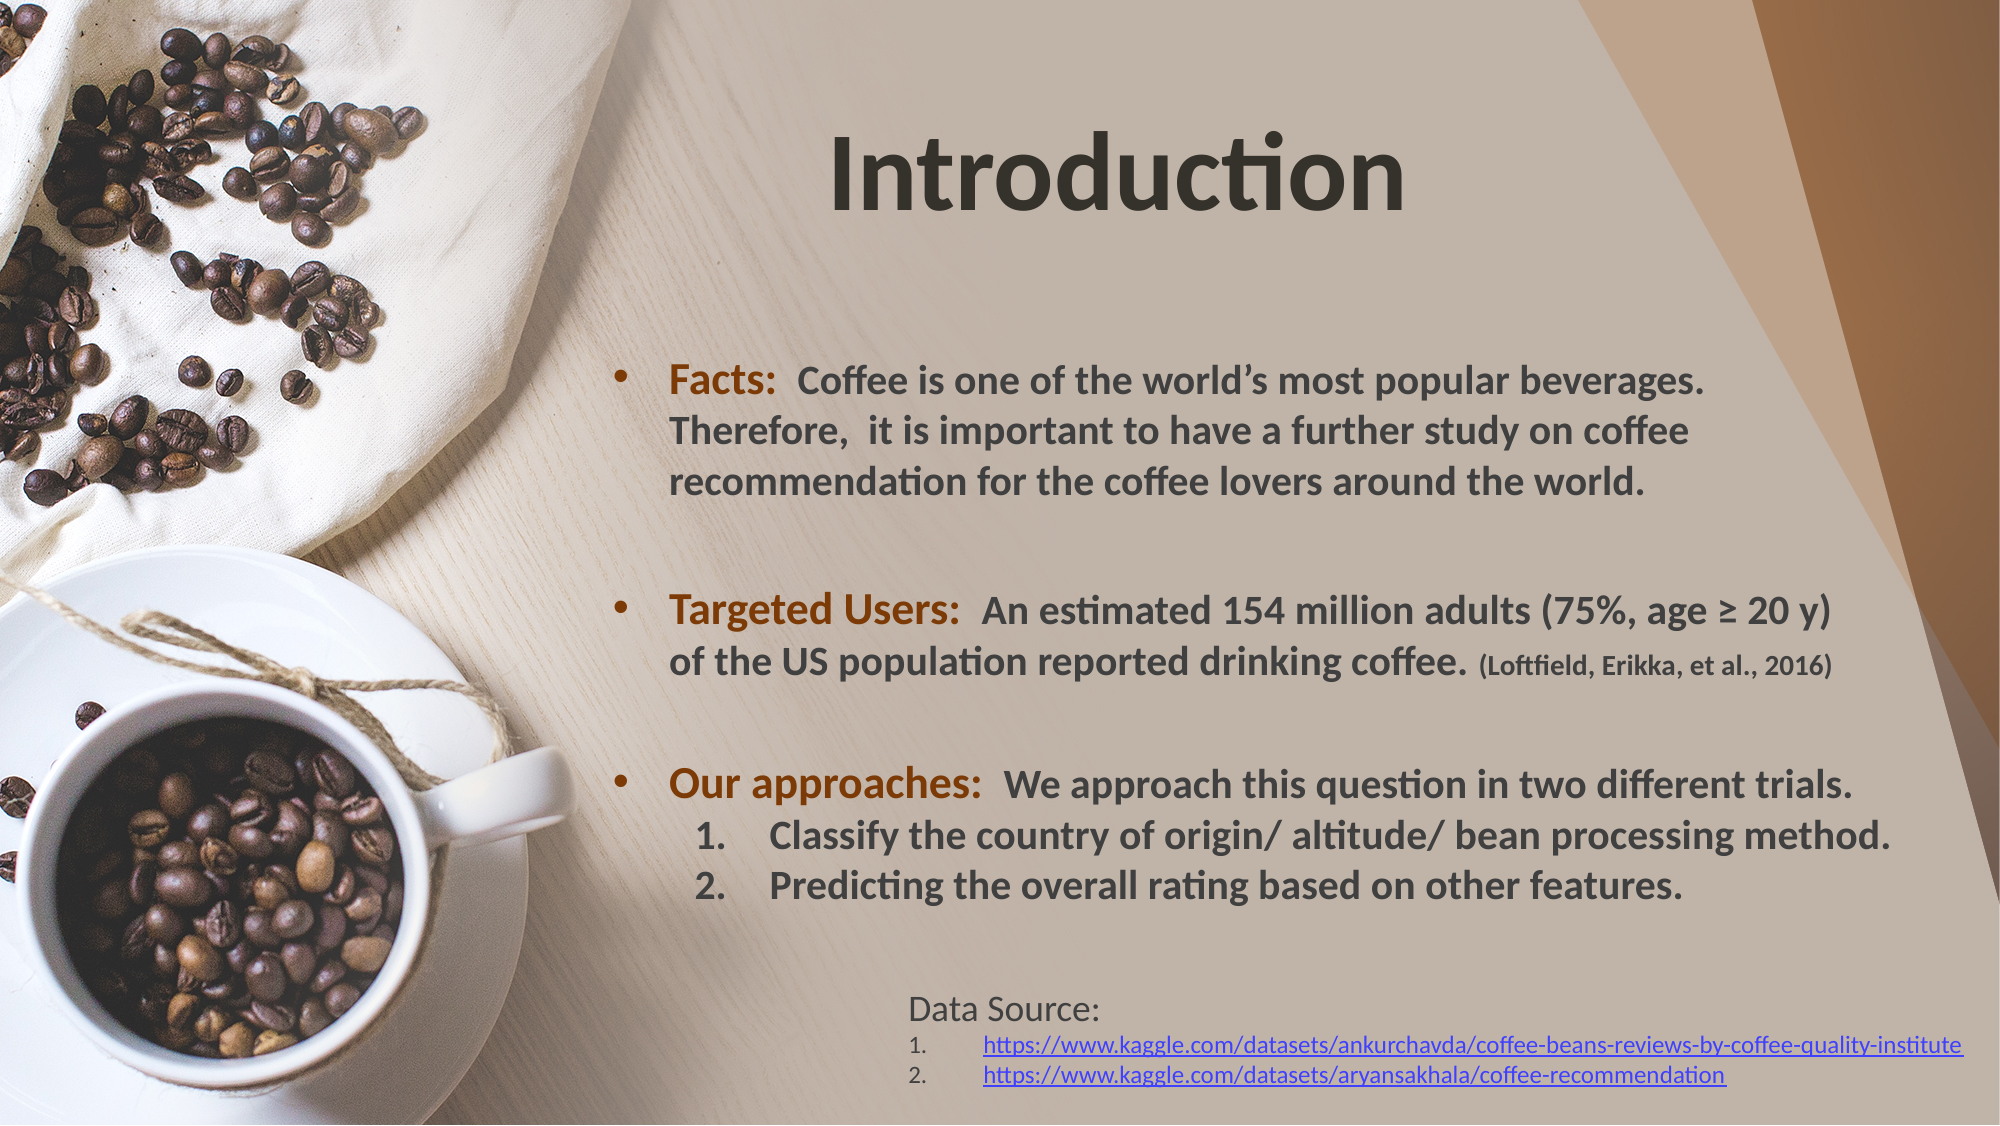

Introduction
Facts:  Coffee is one of the world’s most popular beverages. Therefore,  it is important to have a further study on coffee   recommendation for the coffee lovers around the world.
Targeted Users:  An estimated 154 million adults (75%, age ≥ 20 y) of the US population reported drinking coffee. (Loftfield, Erikka, et al., 2016)
Our approaches:  We approach this question in two different trials.
Classify the country of origin/ altitude/ bean processing method.
Predicting the overall rating based on other features.
Data Source:
https://www.kaggle.com/datasets/ankurchavda/coffee-beans-reviews-by-coffee-quality-institute
https://www.kaggle.com/datasets/aryansakhala/coffee-recommendation